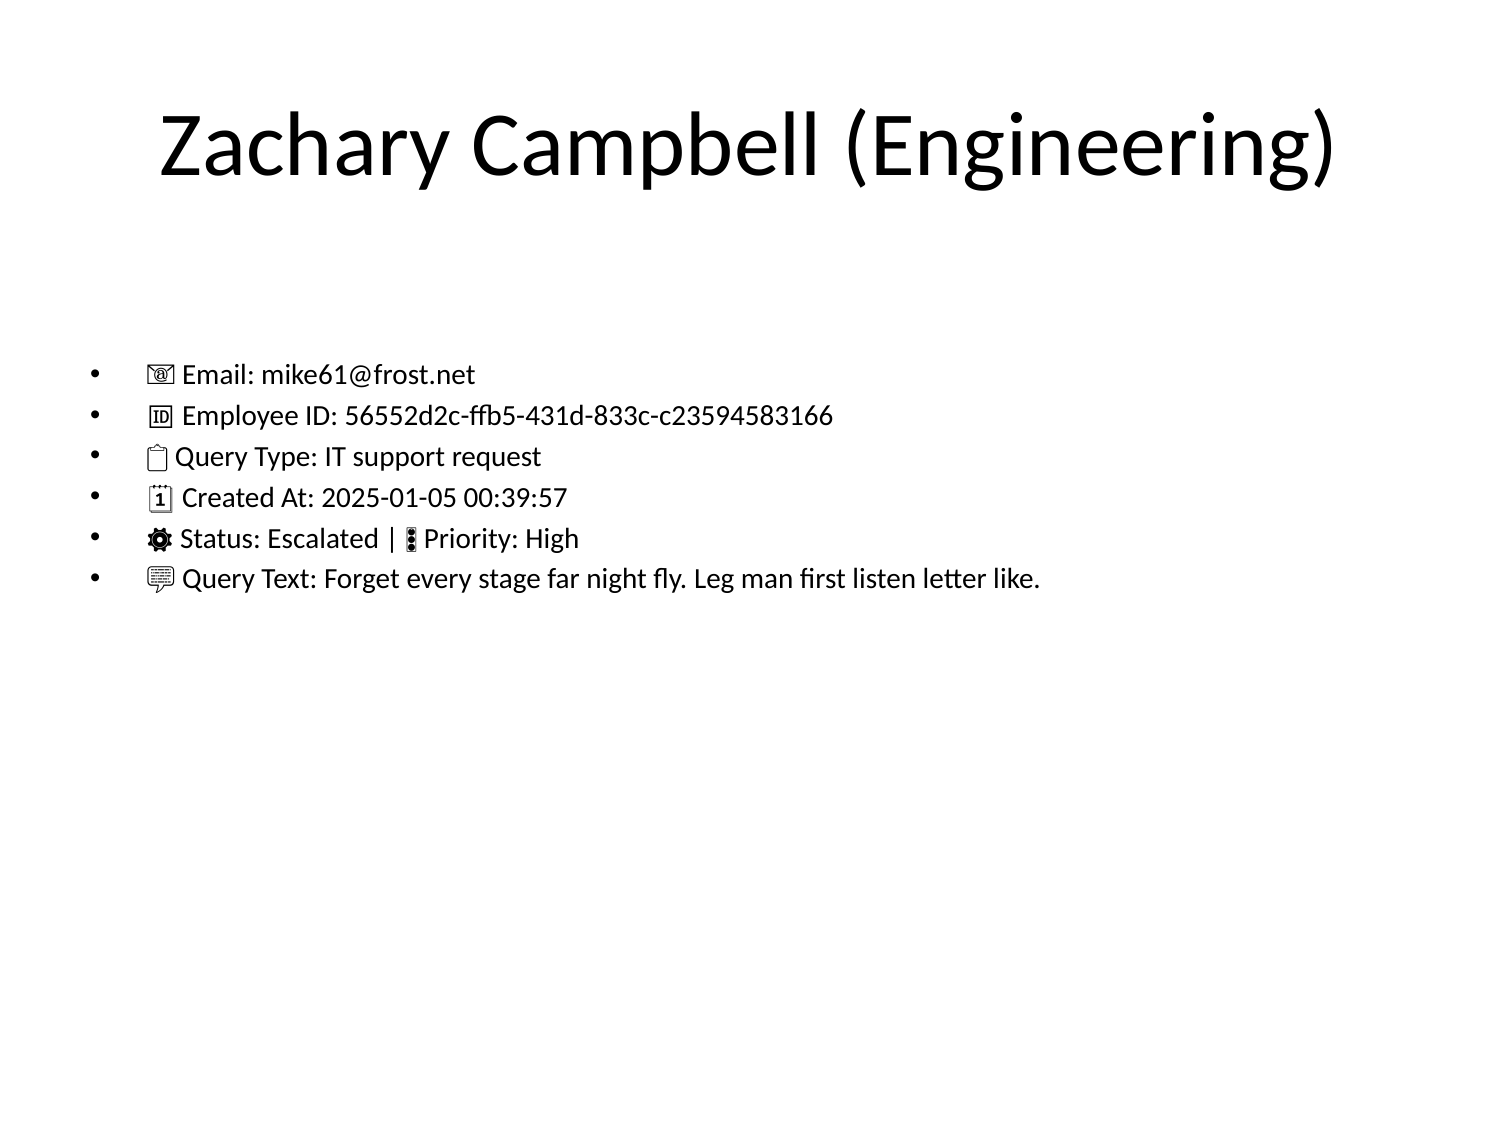

# Zachary Campbell (Engineering)

📧 Email: mike61@frost.net
🆔 Employee ID: 56552d2c-ffb5-431d-833c-c23594583166
📋 Query Type: IT support request
🗓 Created At: 2025-01-05 00:39:57
⚙ Status: Escalated | 🚦 Priority: High
💬 Query Text: Forget every stage far night fly. Leg man first listen letter like.